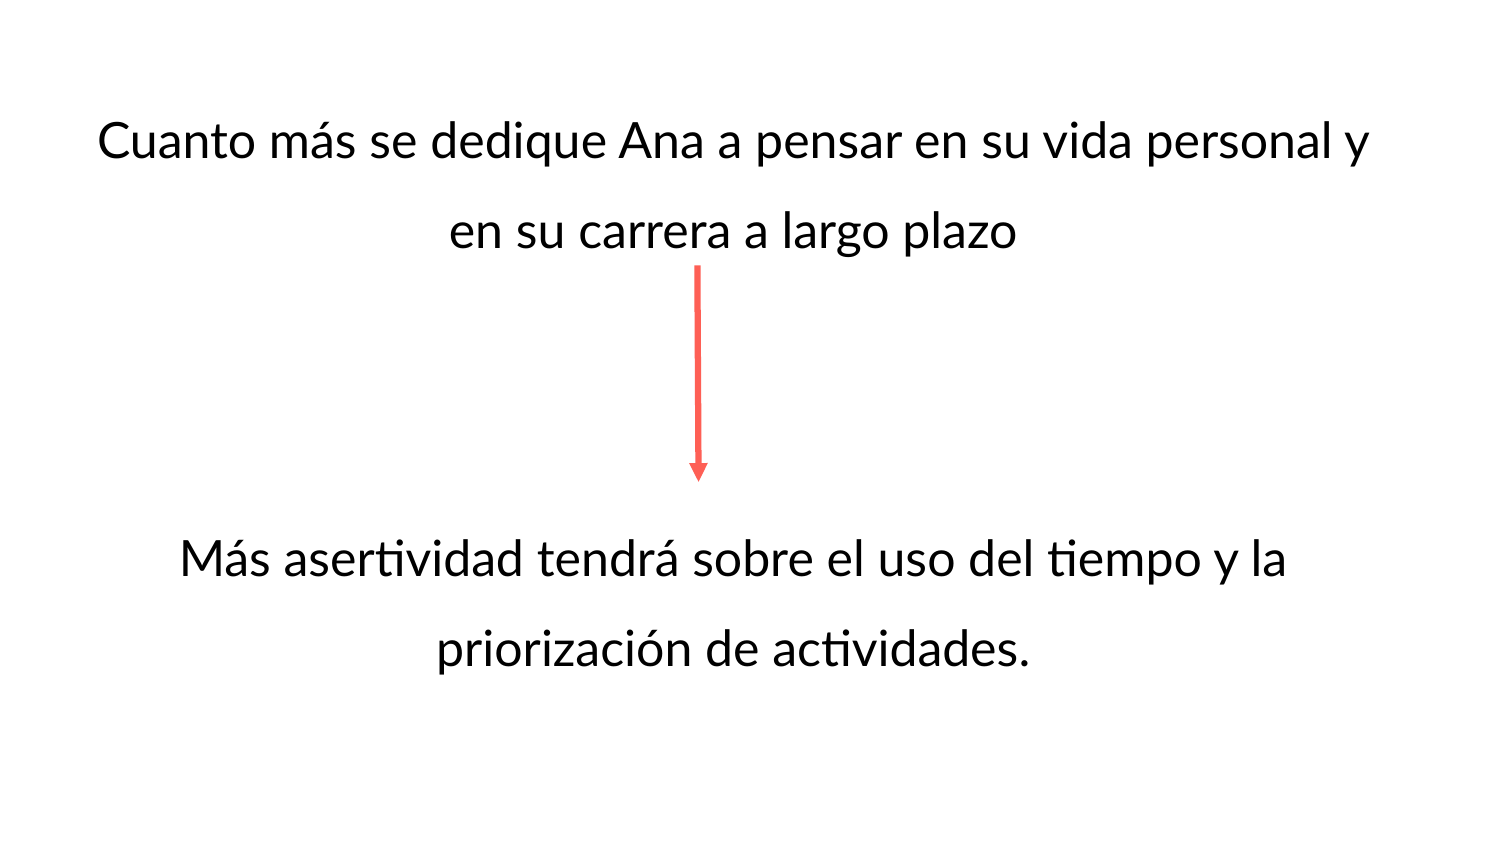

Cuanto más se dedique Ana a pensar en su vida personal y en su carrera a largo plazo
Más asertividad tendrá sobre el uso del tiempo y la priorización de actividades.